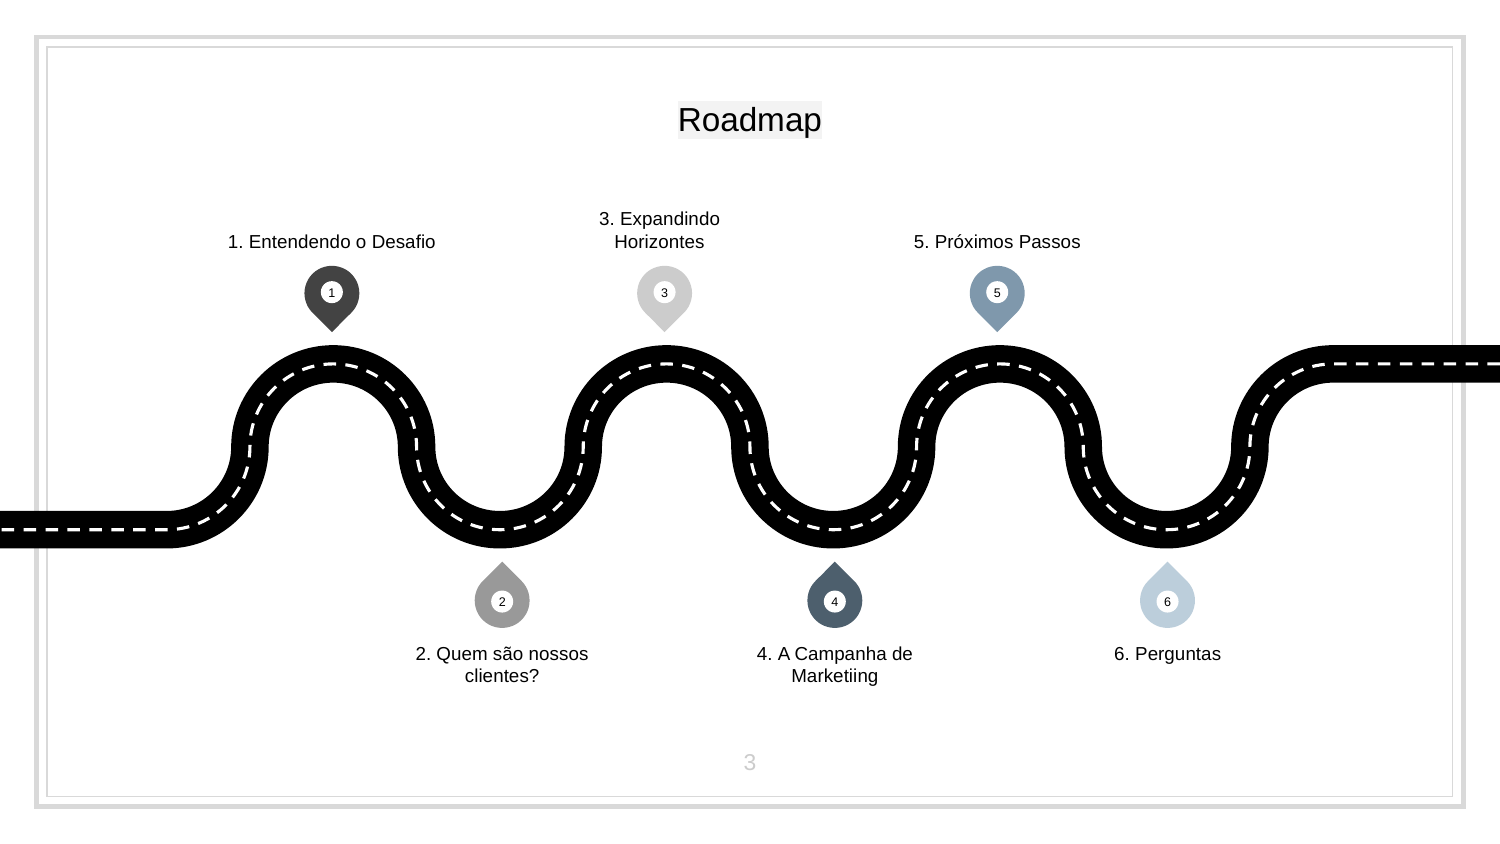

# Roadmap
1. Entendendo o Desafio
3. Expandindo Horizontes
5. Próximos Passos

1

3

5

2

4

6
2. Quem são nossos clientes?
4. A Campanha de Marketiing
6. Perguntas
3